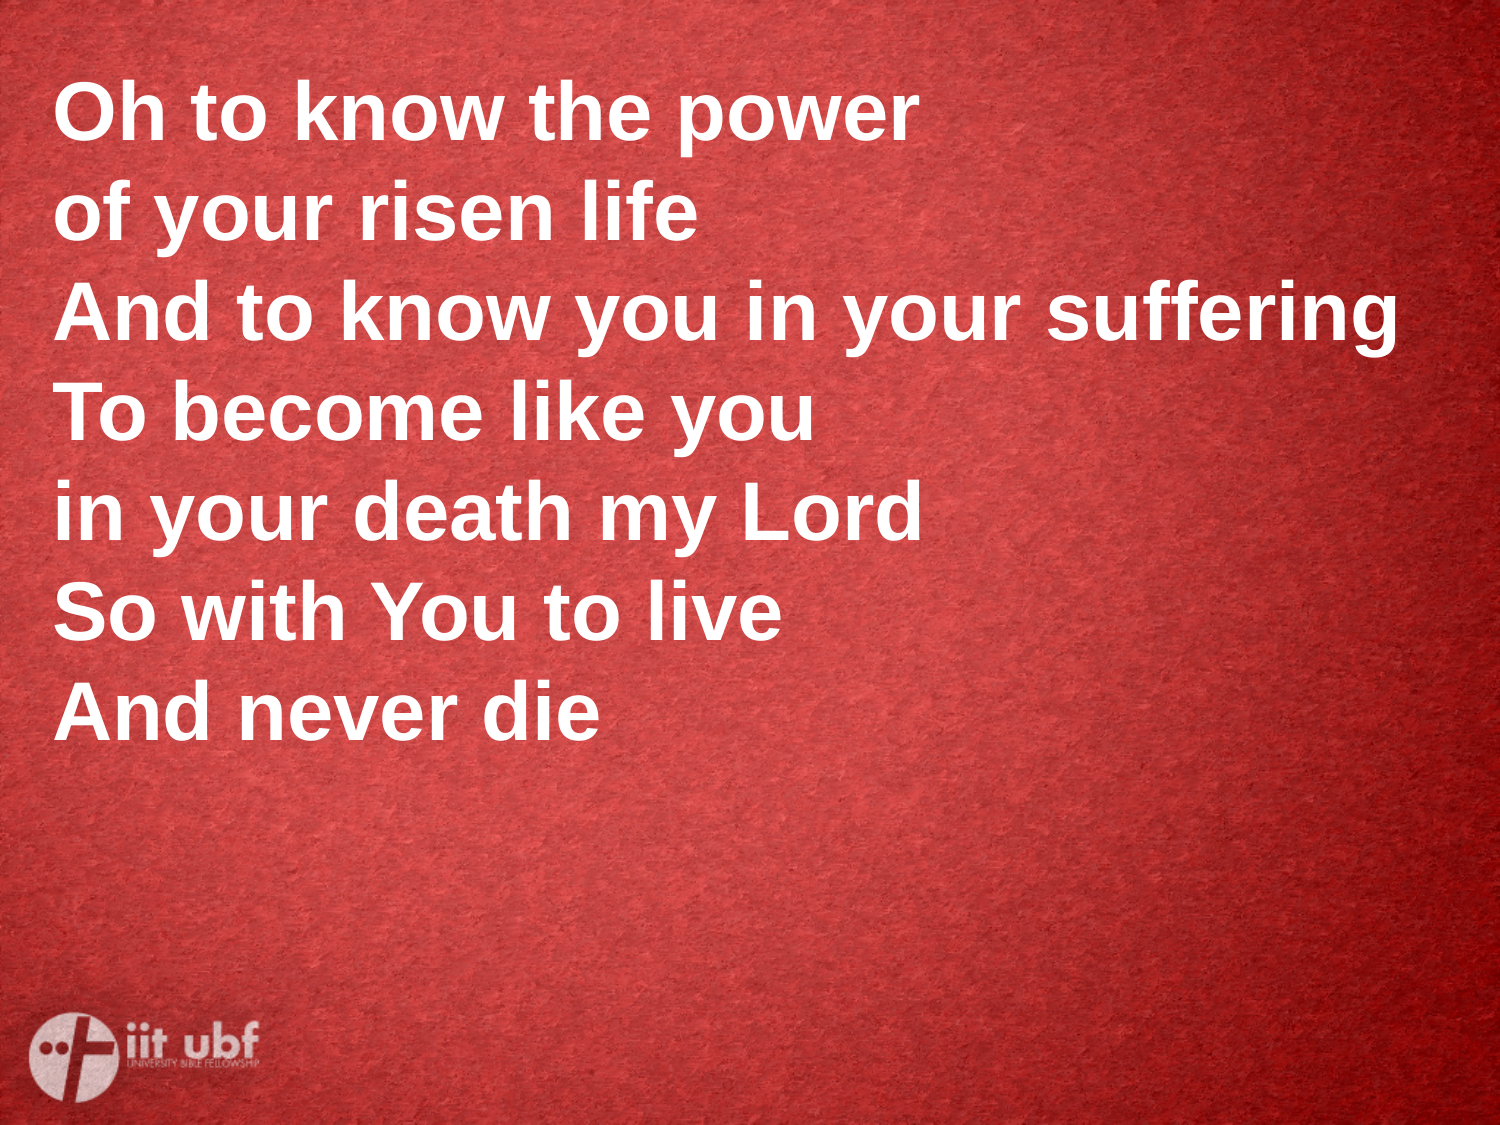

Oh to know the power
of your risen life
And to know you in your suffering
To become like you
in your death my Lord
So with You to live
And never die